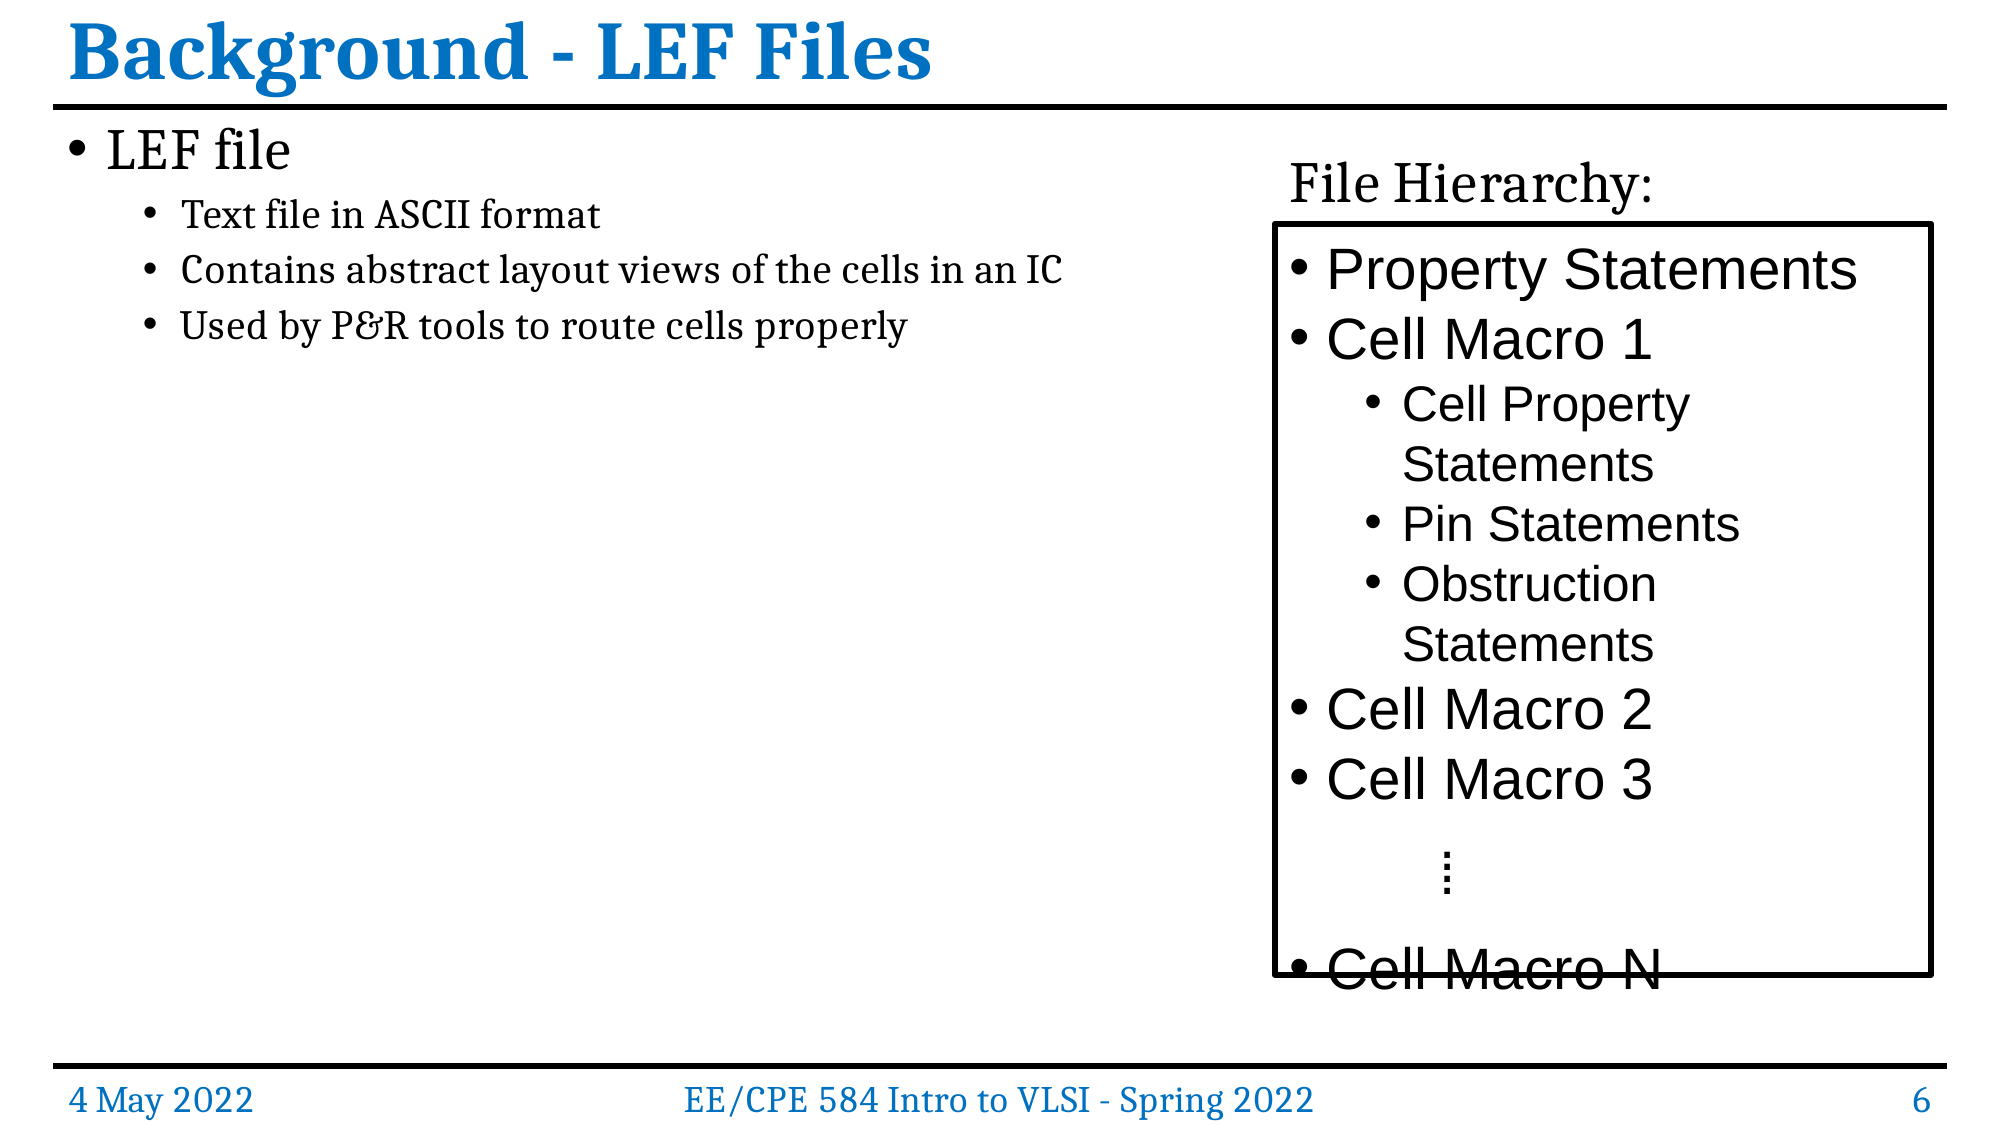

Background - LEF Files
LEF file
Text file in ASCII format
Contains abstract layout views of the cells in an IC
Used by P&R tools to route cells properly
File Hierarchy:
Property Statements
Cell Macro 1
Cell Property Statements
Pin Statements
Obstruction Statements
Cell Macro 2
Cell Macro 3
	⁞
Cell Macro N